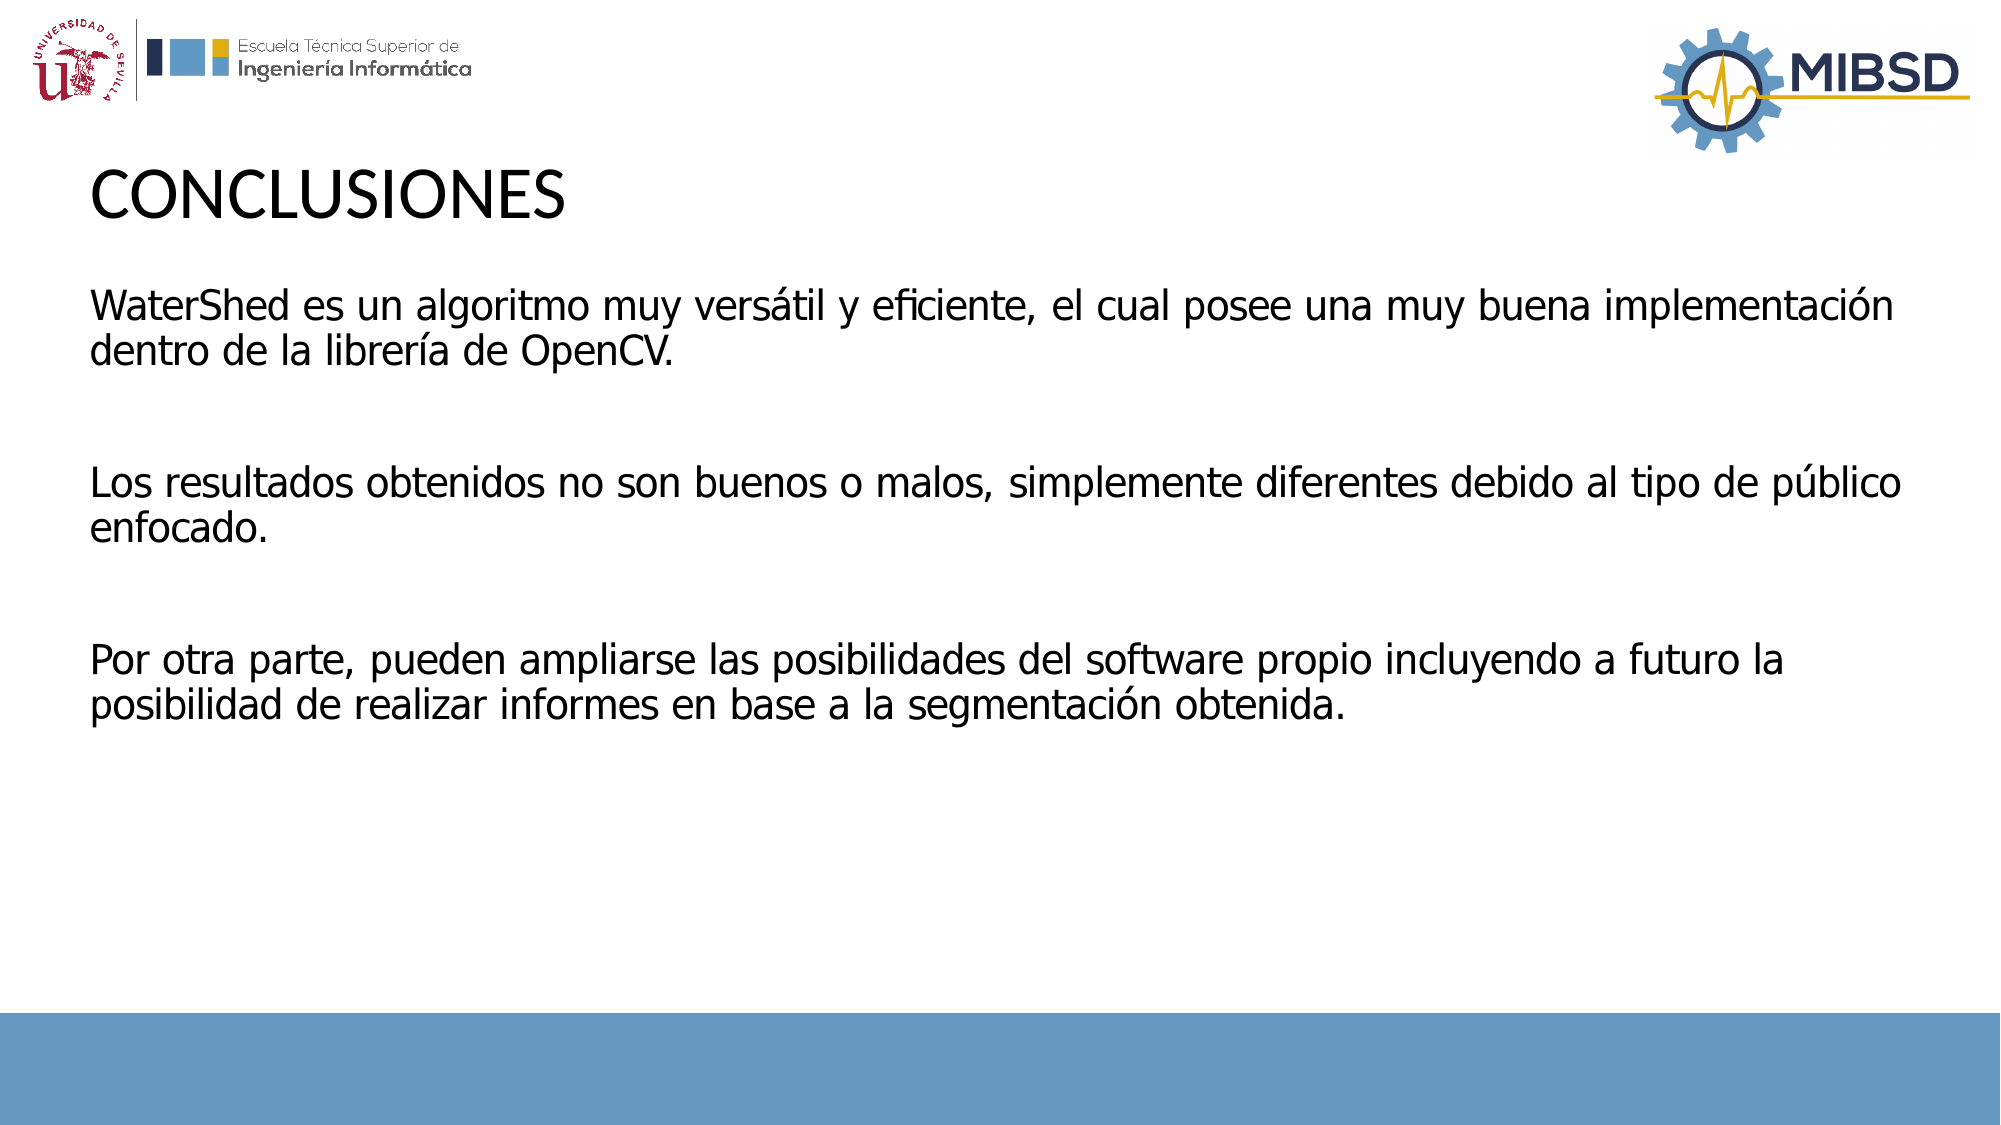

# CONCLUSIONES
WaterShed es un algoritmo muy versátil y eficiente, el cual posee una muy buena implementación dentro de la librería de OpenCV.

Los resultados obtenidos no son buenos o malos, simplemente diferentes debido al tipo de público enfocado.

Por otra parte, pueden ampliarse las posibilidades del software propio incluyendo a futuro la posibilidad de realizar informes en base a la segmentación obtenida.